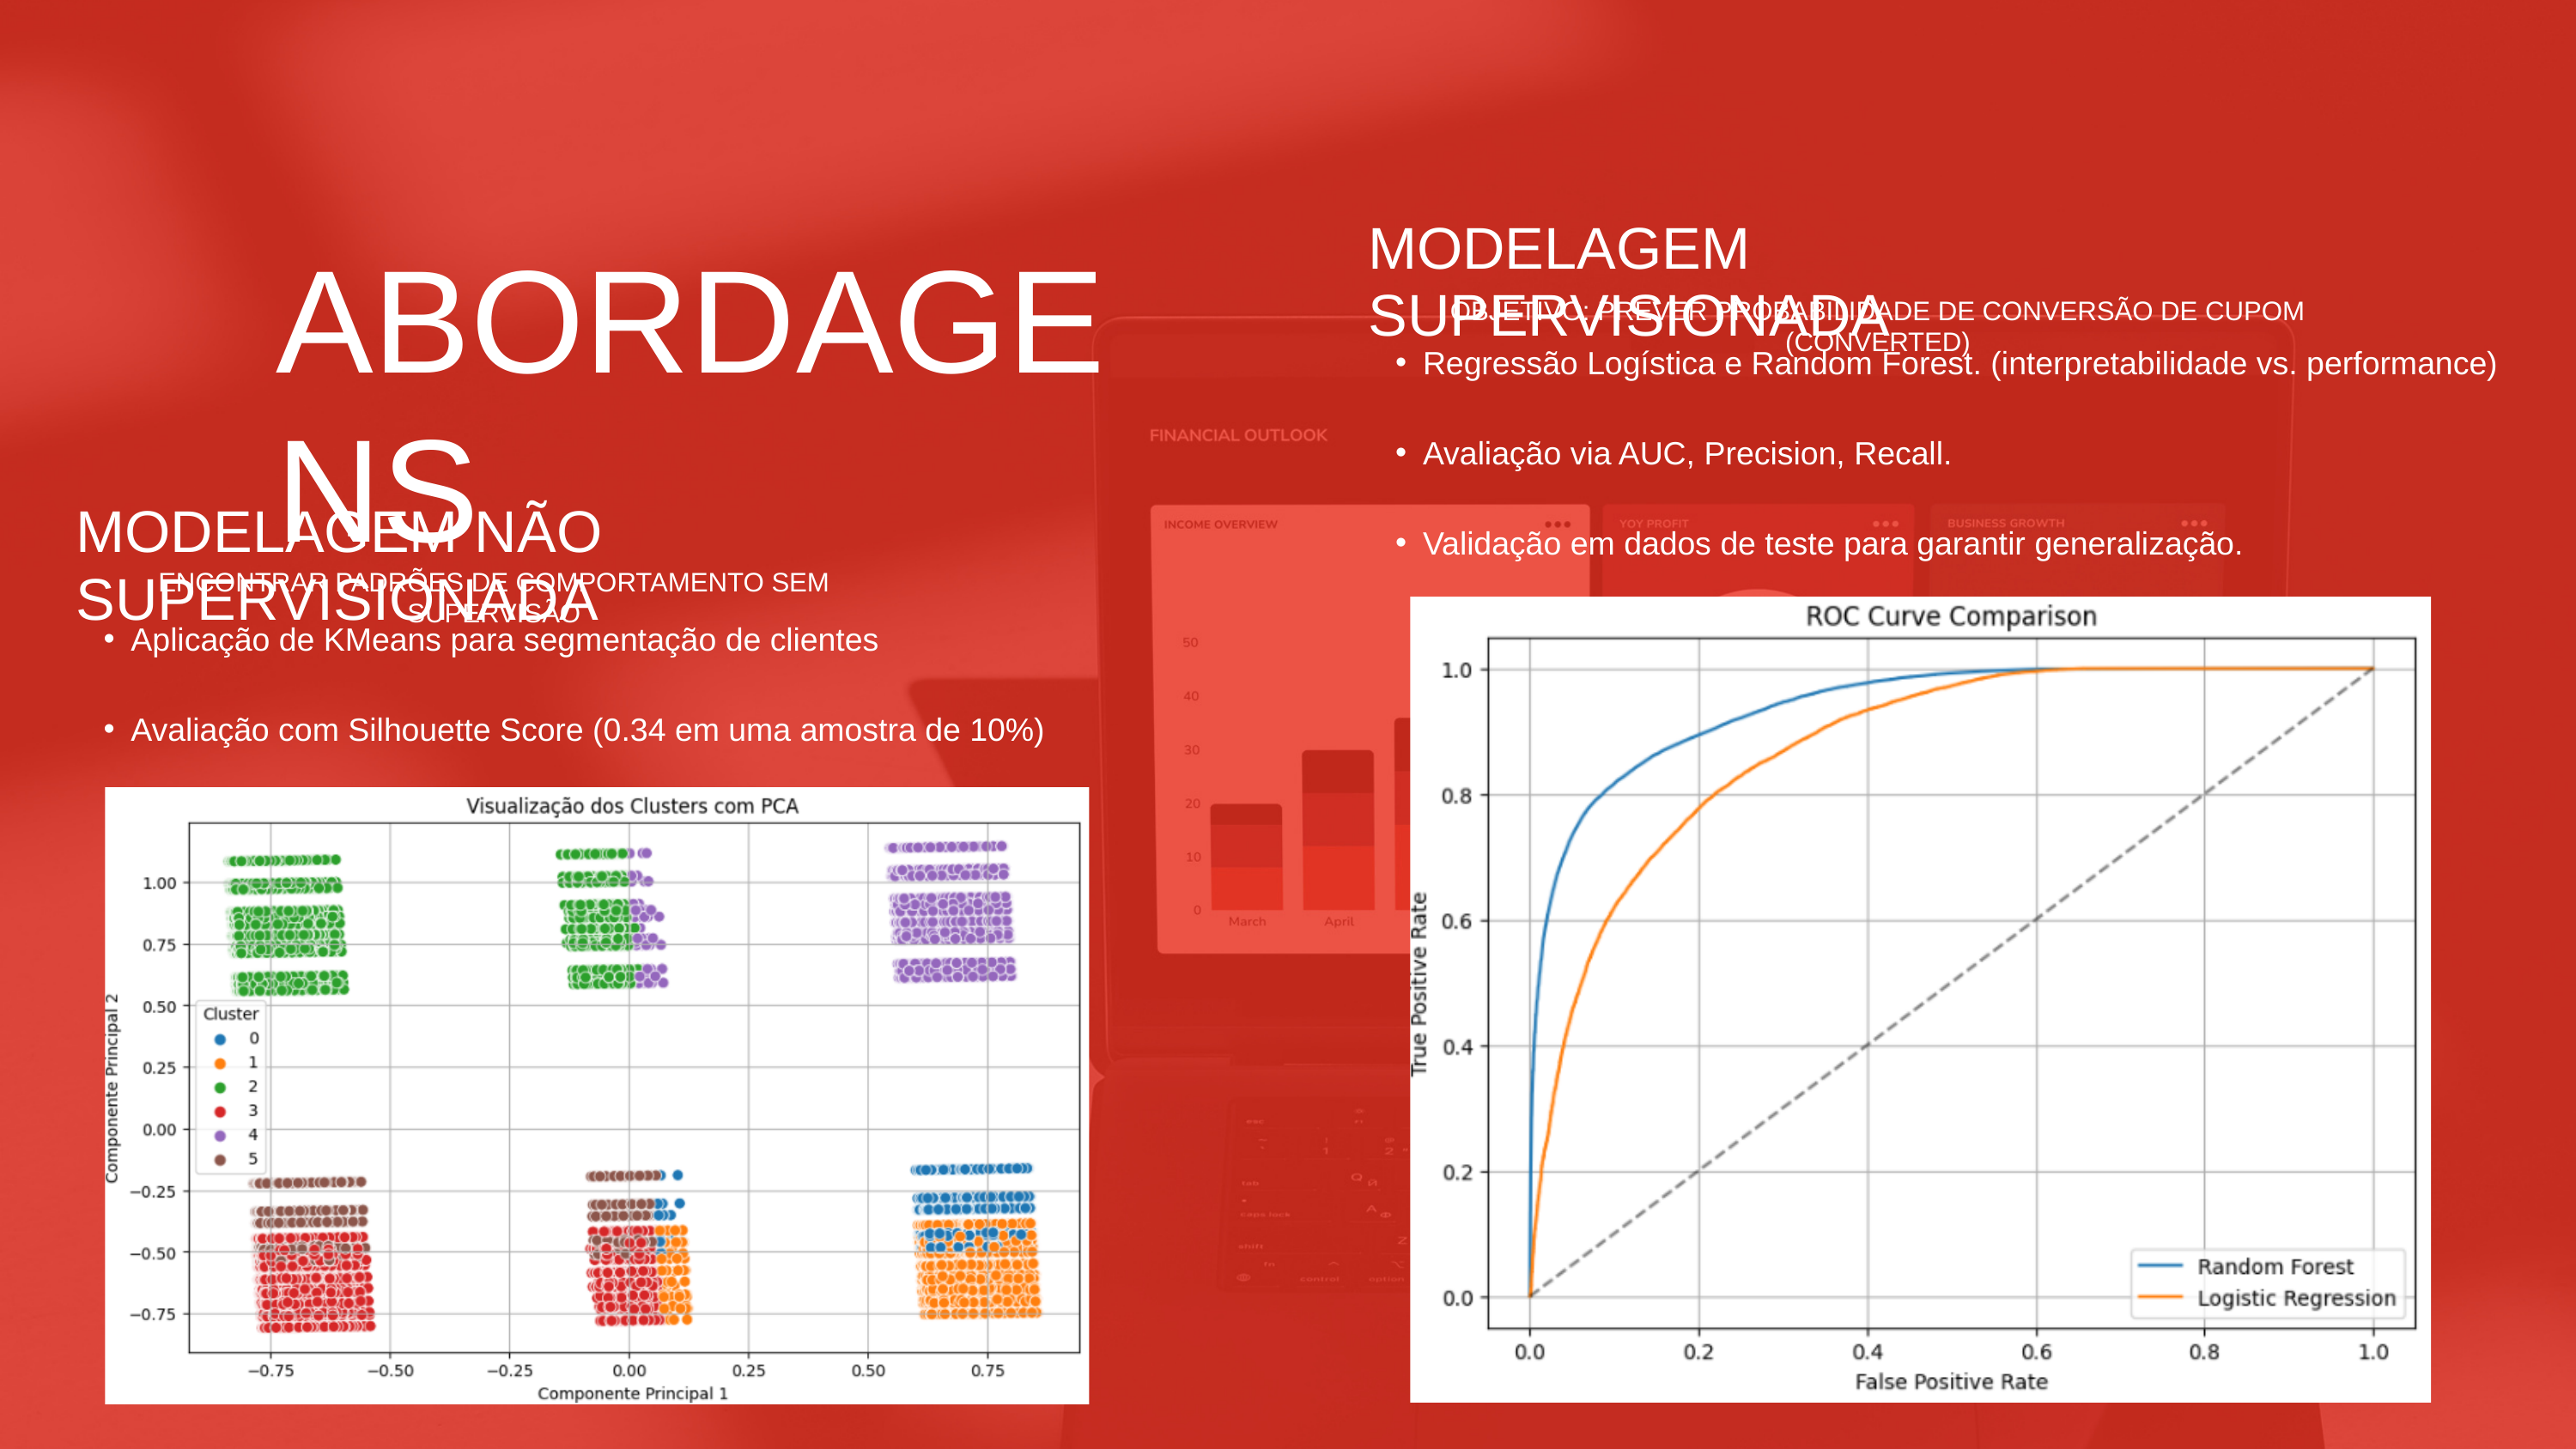

MODELAGEM SUPERVISIONADA
ABORDAGENS
OBJETIVO: PREVER PROBABILIDADE DE CONVERSÃO DE CUPOM (CONVERTED)
Regressão Logística e Random Forest. (interpretabilidade vs. performance)

Avaliação via AUC, Precision, Recall.

Validação em dados de teste para garantir generalização.

MODELAGEM NÃO SUPERVISIONADA
ENCONTRAR PADRÕES DE COMPORTAMENTO SEM SUPERVISÃO

Aplicação de KMeans para segmentação de clientes

Avaliação com Silhouette Score (0.34 em uma amostra de 10%)